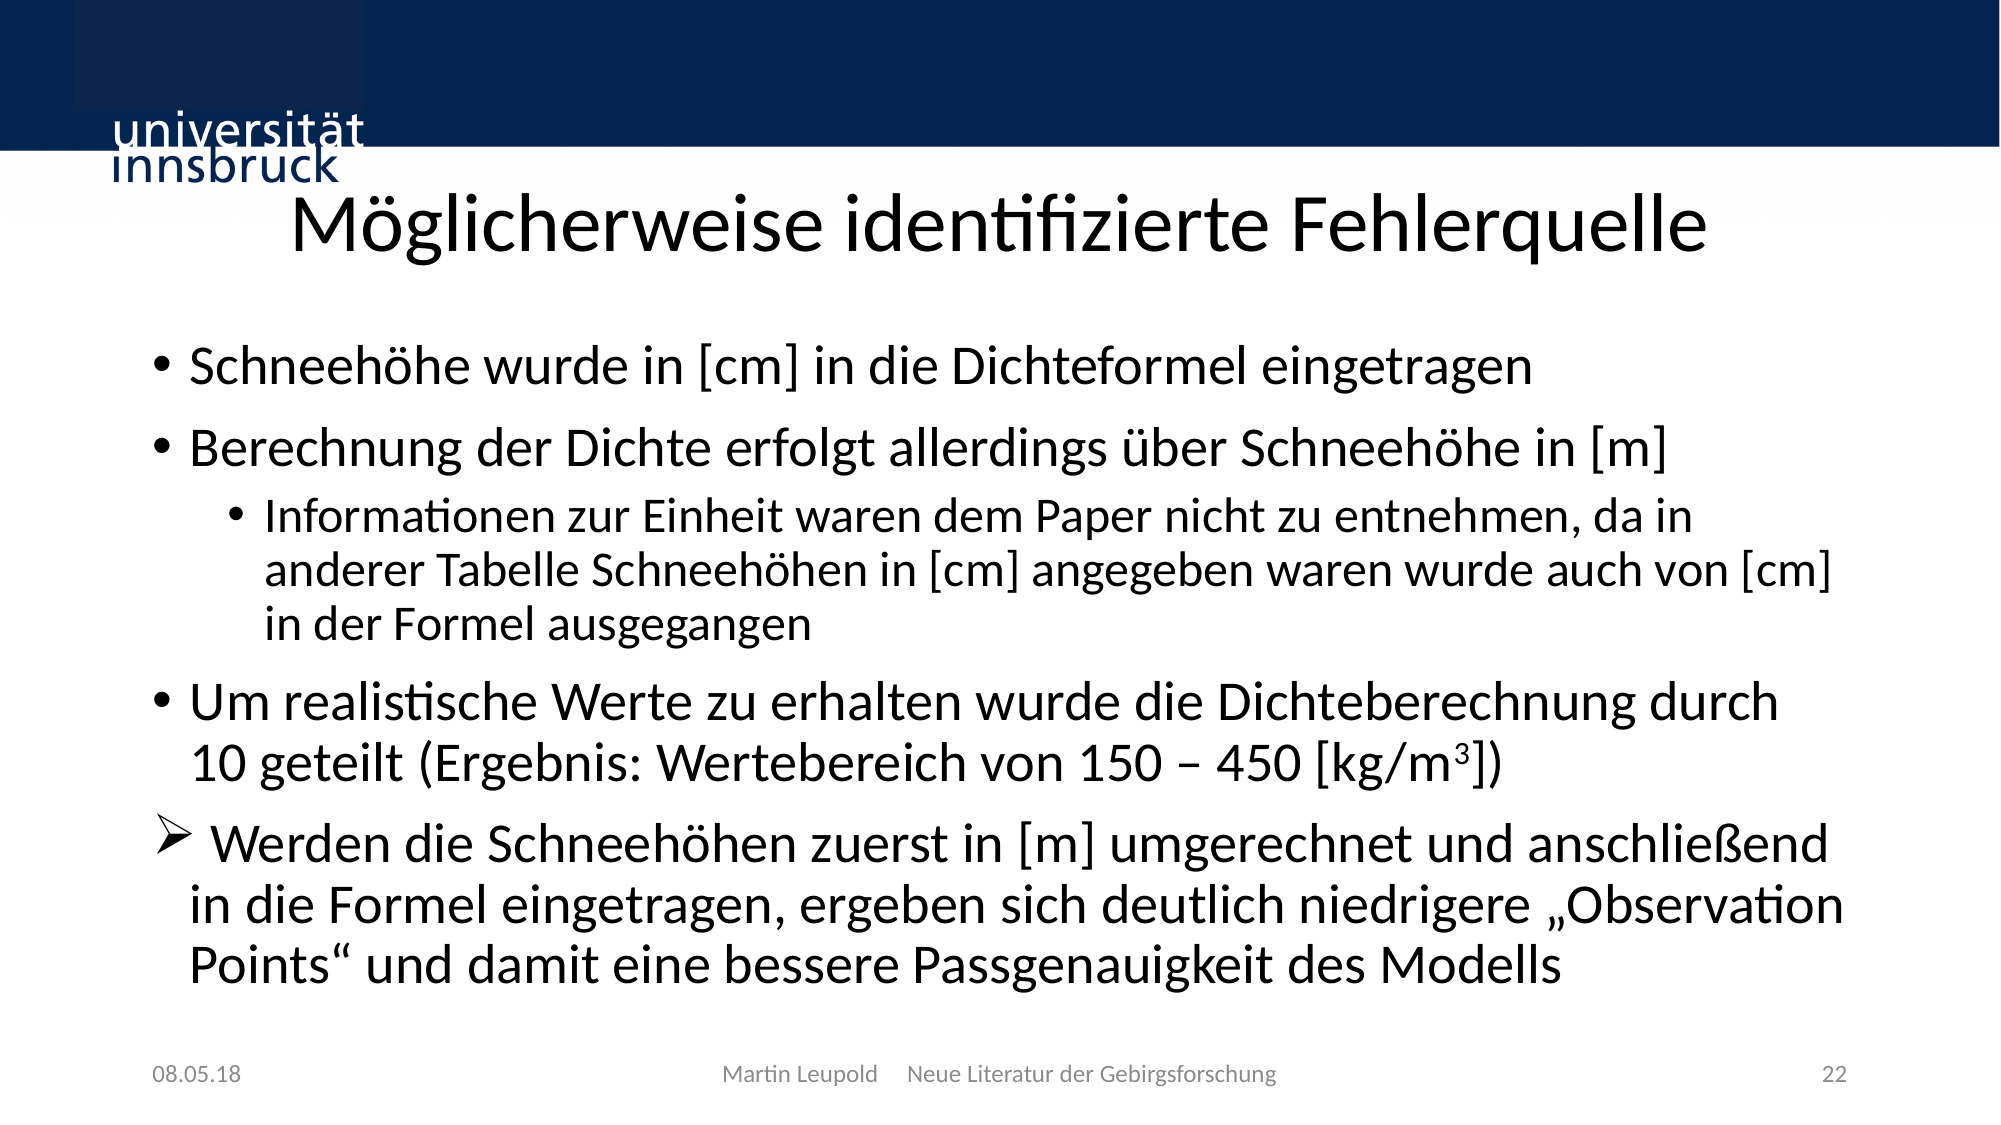

# Möglicherweise identifizierte Fehlerquelle
Schneehöhe wurde in [cm] in die Dichteformel eingetragen
Berechnung der Dichte erfolgt allerdings über Schneehöhe in [m]
Informationen zur Einheit waren dem Paper nicht zu entnehmen, da in anderer Tabelle Schneehöhen in [cm] angegeben waren wurde auch von [cm] in der Formel ausgegangen
Um realistische Werte zu erhalten wurde die Dichteberechnung durch 10 geteilt (Ergebnis: Wertebereich von 150 – 450 [kg/m3])
 Werden die Schneehöhen zuerst in [m] umgerechnet und anschließend in die Formel eingetragen, ergeben sich deutlich niedrigere „Observation Points“ und damit eine bessere Passgenauigkeit des Modells
08.05.18
Martin Leupold     Neue Literatur der Gebirgsforschung
22